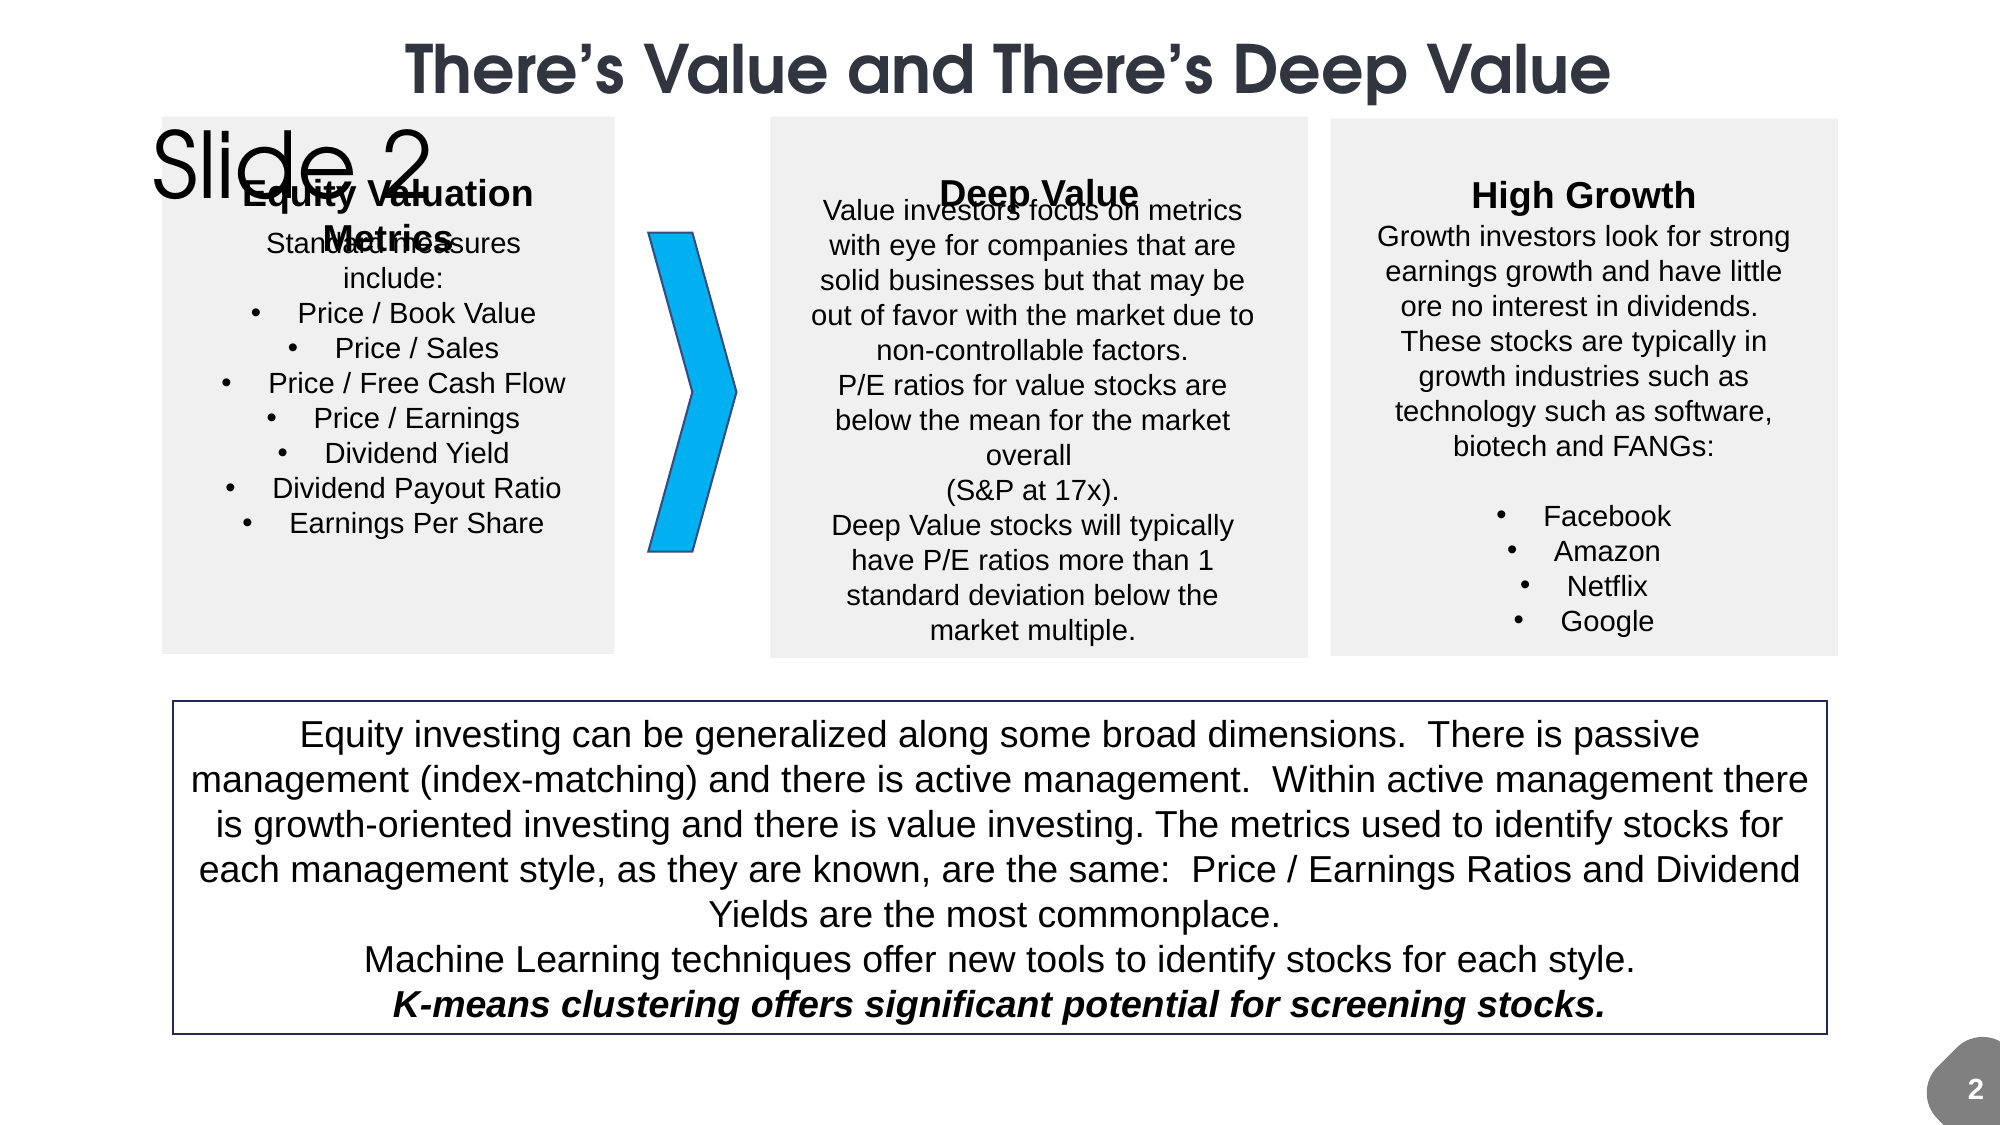

There’s Value and There’s Deep Value
# Slide 2

Equity Valuation Metrics

Deep Value

High Growth

Value investors focus on metrics with eye for companies that are solid businesses but that may be out of favor with the market due to non-controllable factors.
P/E ratios for value stocks are below the mean for the market overall
(S&P at 17x).
Deep Value stocks will typically have P/E ratios more than 1 standard deviation below the market multiple.

Growth investors look for strong earnings growth and have little ore no interest in dividends.  These stocks are typically in growth industries such as technology such as software, biotech and FANGs:

Facebook
Amazon
Netflix
Google
Standard measures include:
Price / Book Value
Price / Sales
Price / Free Cash Flow
Price / Earnings
Dividend Yield
Dividend Payout Ratio
Earnings Per Share

Equity investing can be generalized along some broad dimensions.  There is passive management (index-matching) and there is active management.  Within active management there is growth-oriented investing and there is value investing. The metrics used to identify stocks for each management style, as they are known, are the same:  Price / Earnings Ratios and Dividend Yields are the most commonplace.
Machine Learning techniques offer new tools to identify stocks for each style.
K-means clustering offers significant potential for screening stocks.

2